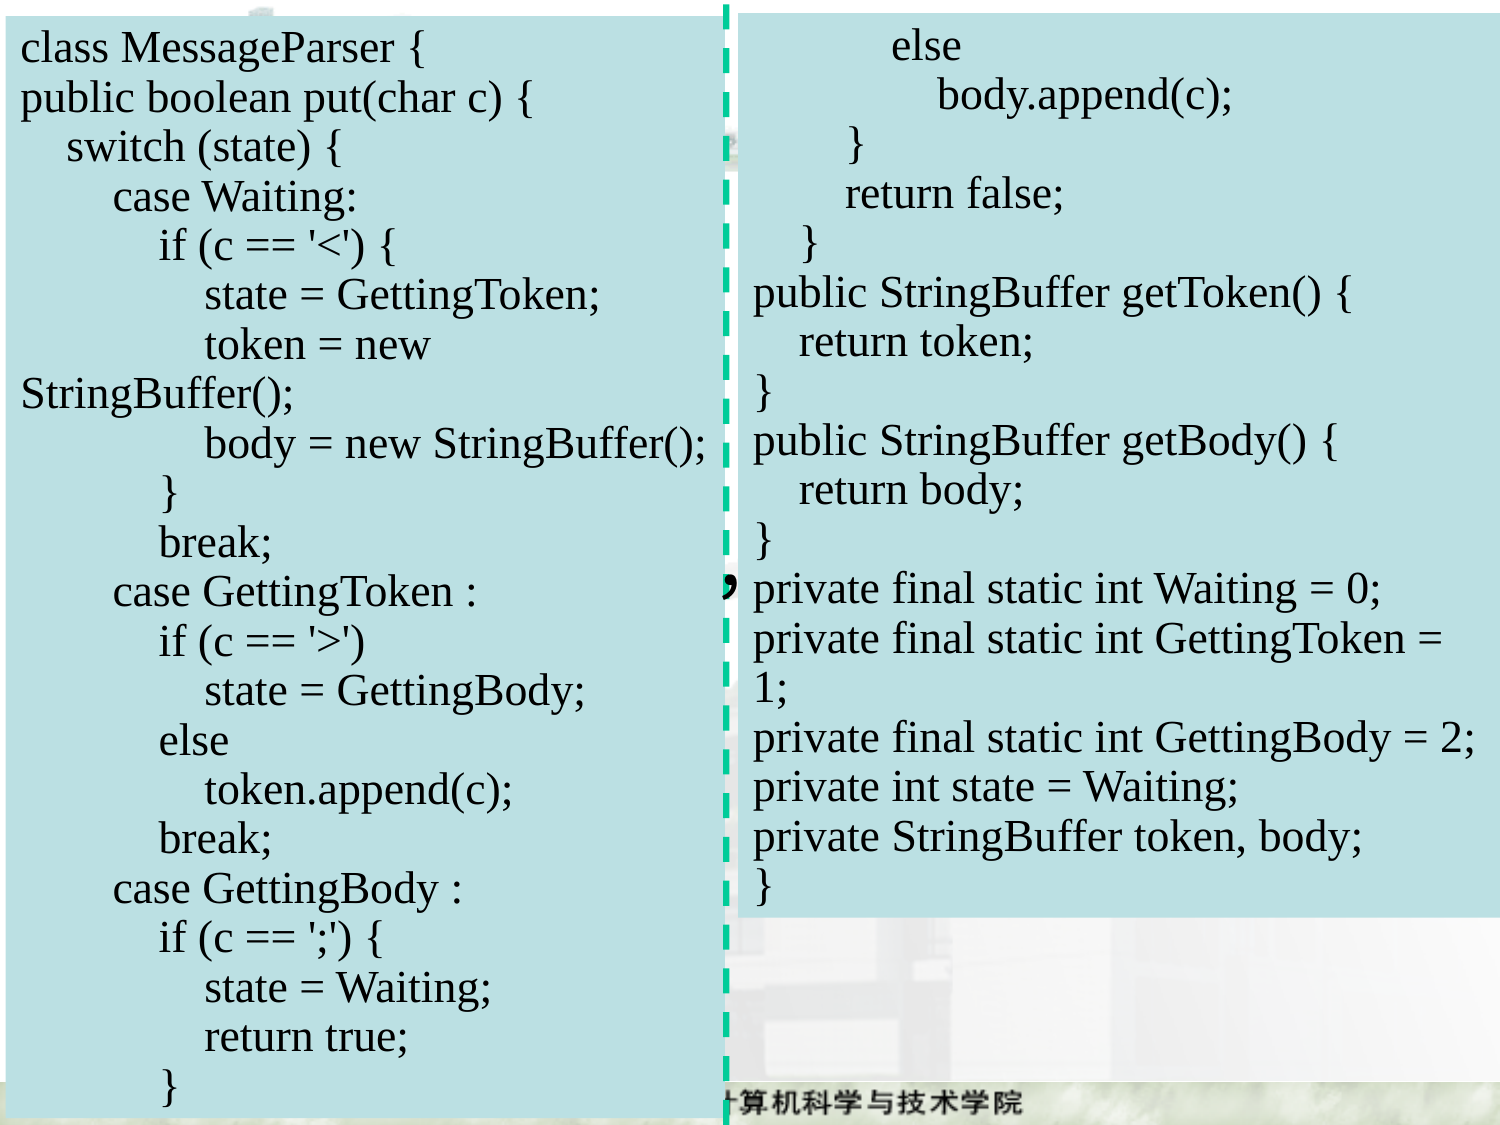

else
                body.append(c);
        }
        return false;
    }
public StringBuffer getToken() {
    return token;
}
public StringBuffer getBody() {
    return body;
}
private final static int Waiting = 0;
private final static int GettingToken = 1;
private final static int GettingBody = 2;
private int state = Waiting;
private StringBuffer token, body;
}
class MessageParser {
public boolean put(char c) {
    switch (state) {
        case Waiting:
            if (c == '<') {
                state = GettingToken;
                token = new StringBuffer();
                body = new StringBuffer();
            }
            break;
        case GettingToken :
            if (c == '>')
                state = GettingBody;
            else
                token.append(c);
            break;
        case GettingBody :
            if (c == ';') {
                state = Waiting;
                return true;
            }
，
232